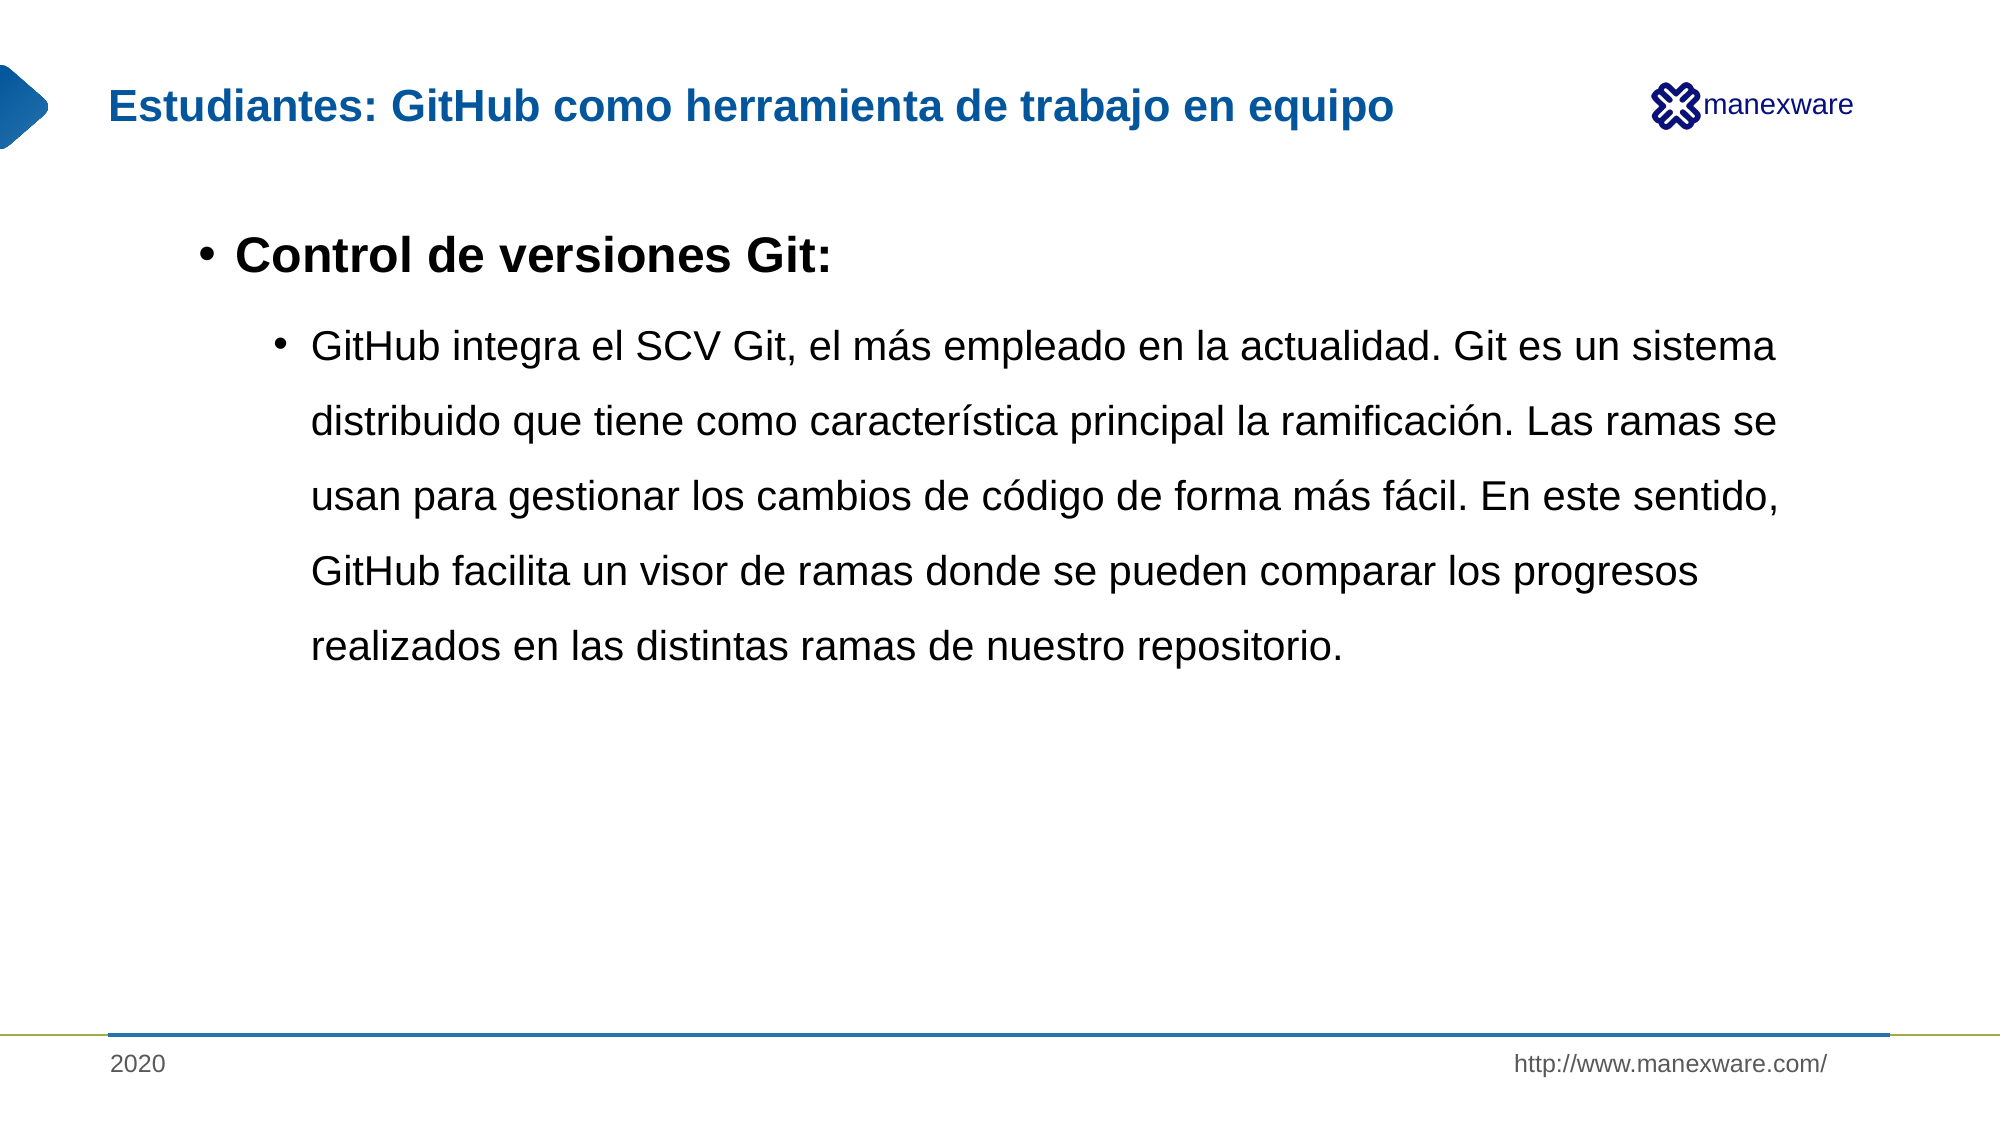

# Estudiantes: GitHub como herramienta de trabajo en equipo
Control de versiones Git:
GitHub integra el SCV Git, el más empleado en la actualidad. Git es un sistema distribuido que tiene como característica principal la ramificación. Las ramas se usan para gestionar los cambios de código de forma más fácil. En este sentido, GitHub facilita un visor de ramas donde se pueden comparar los progresos realizados en las distintas ramas de nuestro repositorio.